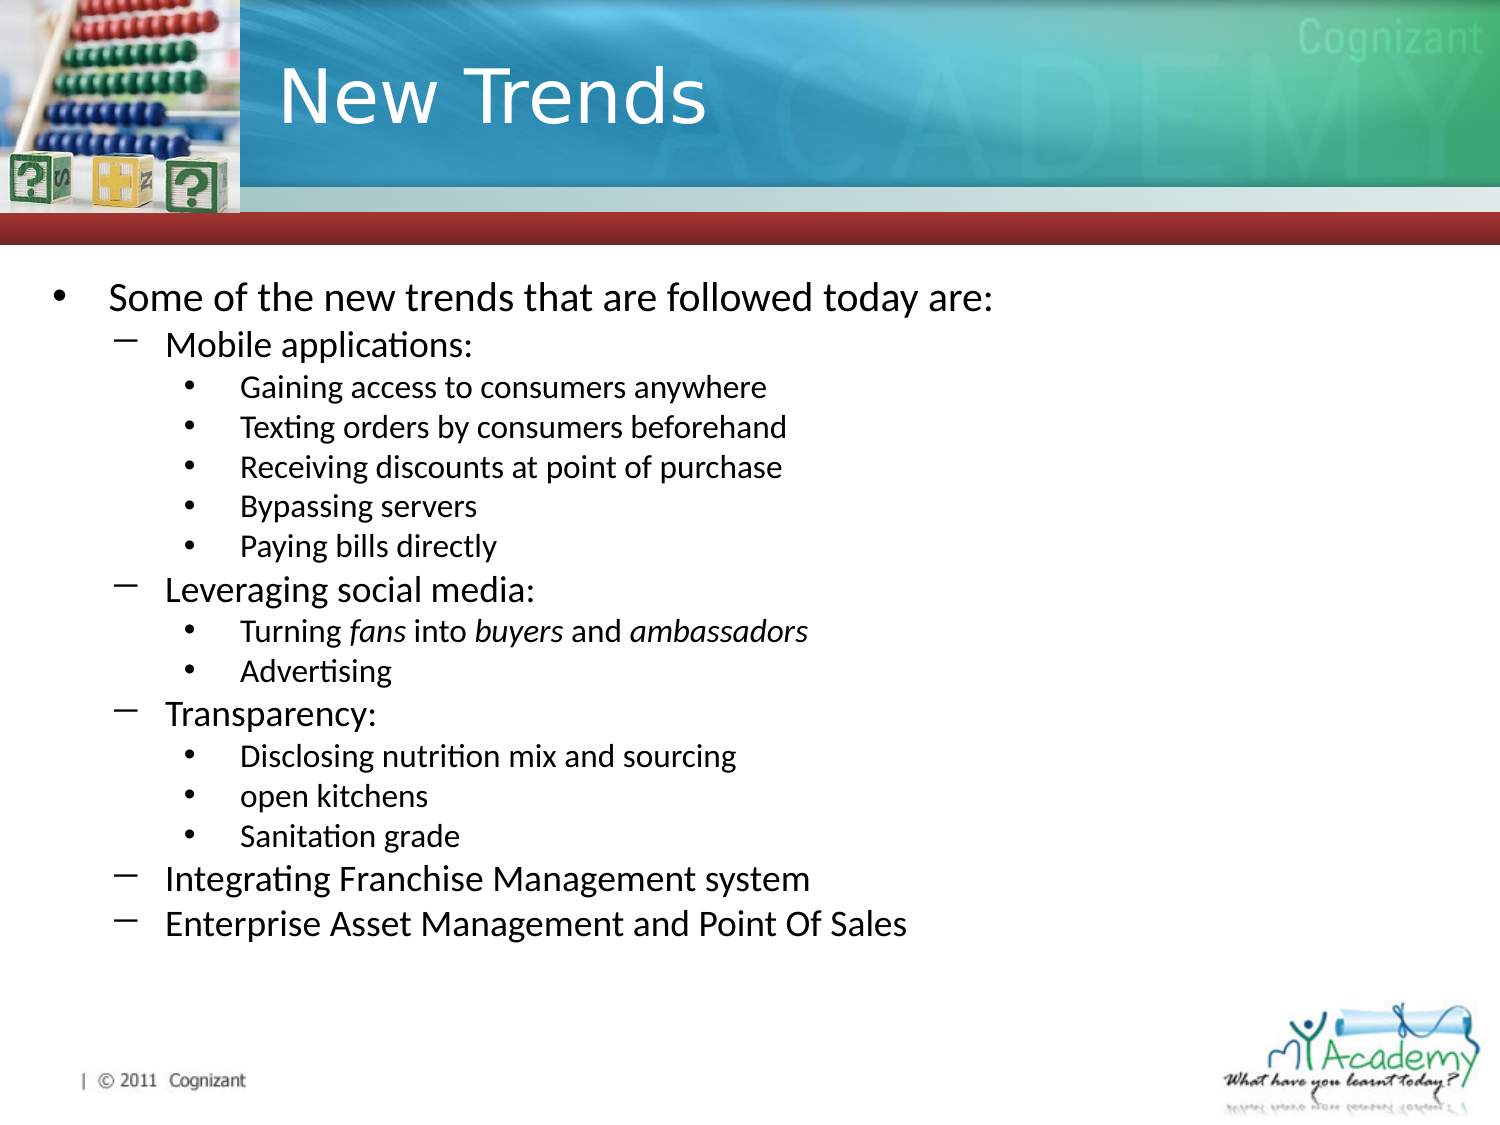

# New Trends
Some of the new trends that are followed today are:
Mobile applications:
Gaining access to consumers anywhere
Texting orders by consumers beforehand
Receiving discounts at point of purchase
Bypassing servers
Paying bills directly
Leveraging social media:
Turning fans into buyers and ambassadors
Advertising
Transparency:
Disclosing nutrition mix and sourcing
open kitchens
Sanitation grade
Integrating Franchise Management system
Enterprise Asset Management and Point Of Sales